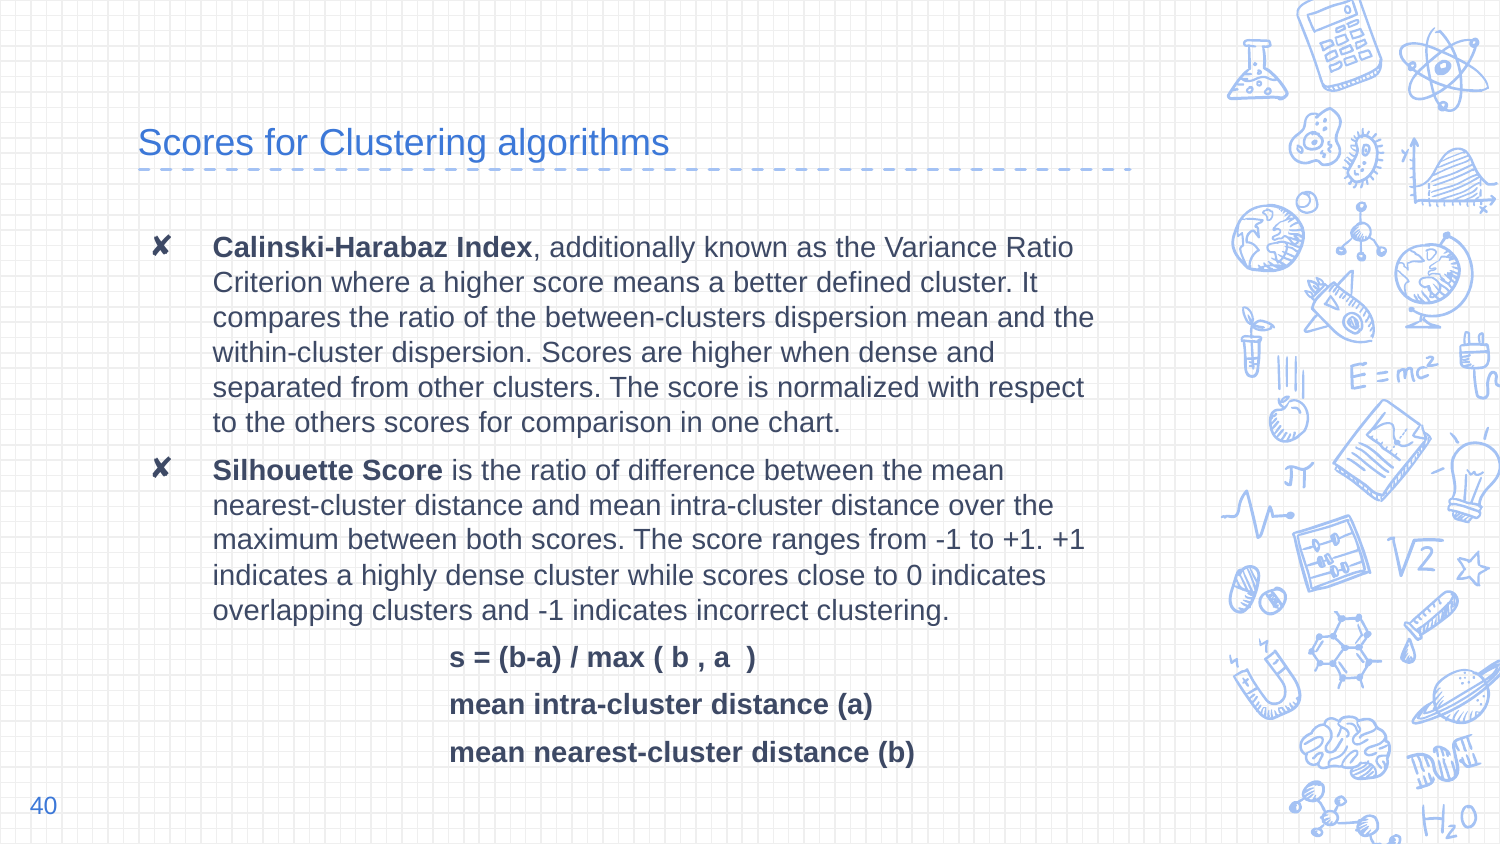

# Scores for Clustering algorithms
Calinski-Harabaz Index, additionally known as the Variance Ratio Criterion where a higher score means a better defined cluster. It compares the ratio of the between-clusters dispersion mean and the within-cluster dispersion. Scores are higher when dense and separated from other clusters. The score is normalized with respect to the others scores for comparison in one chart.
Silhouette Score is the ratio of difference between the mean nearest-cluster distance and mean intra-cluster distance over the maximum between both scores. The score ranges from -1 to +1. +1 indicates a highly dense cluster while scores close to 0 indicates overlapping clusters and -1 indicates incorrect clustering.
		s = (b-a) / max ( b , a  )
		mean intra-cluster distance (a)
		mean nearest-cluster distance (b)
40